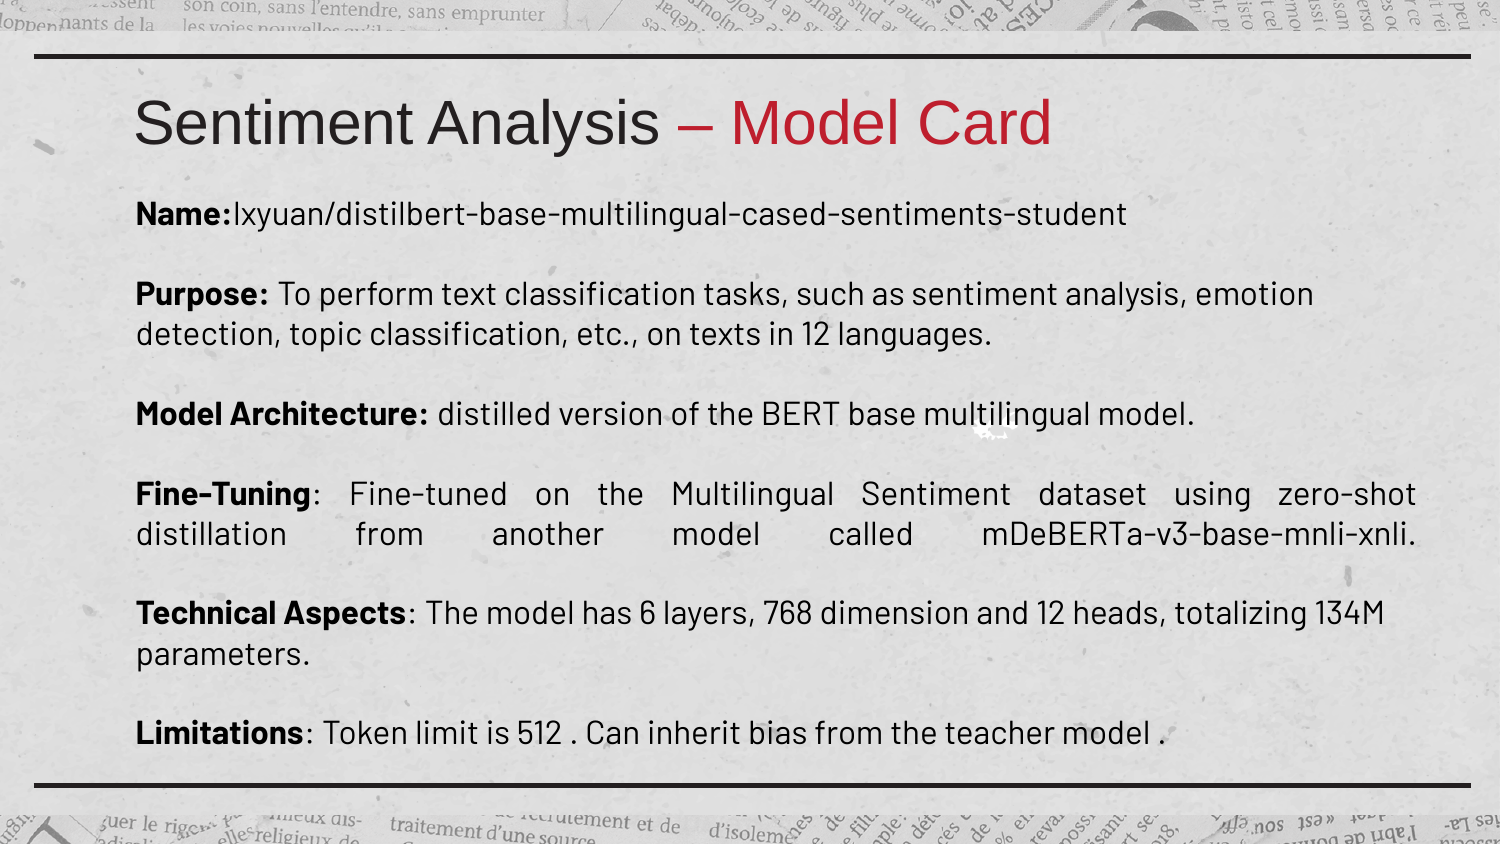

# Sentiment Analysis – Model Card
Name:lxyuan/distilbert-base-multilingual-cased-sentiments-student

Purpose: To perform text classification tasks, such as sentiment analysis, emotion detection, topic classification, etc., on texts in 12 languages.
Model Architecture: distilled version of the BERT base multilingual model.
Fine-Tuning: Fine-tuned on the Multilingual Sentiment dataset using zero-shot distillation from another model called mDeBERTa-v3-base-mnli-xnli.
Technical Aspects: The model has 6 layers, 768 dimension and 12 heads, totalizing 134M parameters.

Limitations: Token limit is 512 . Can inherit bias from the teacher model .